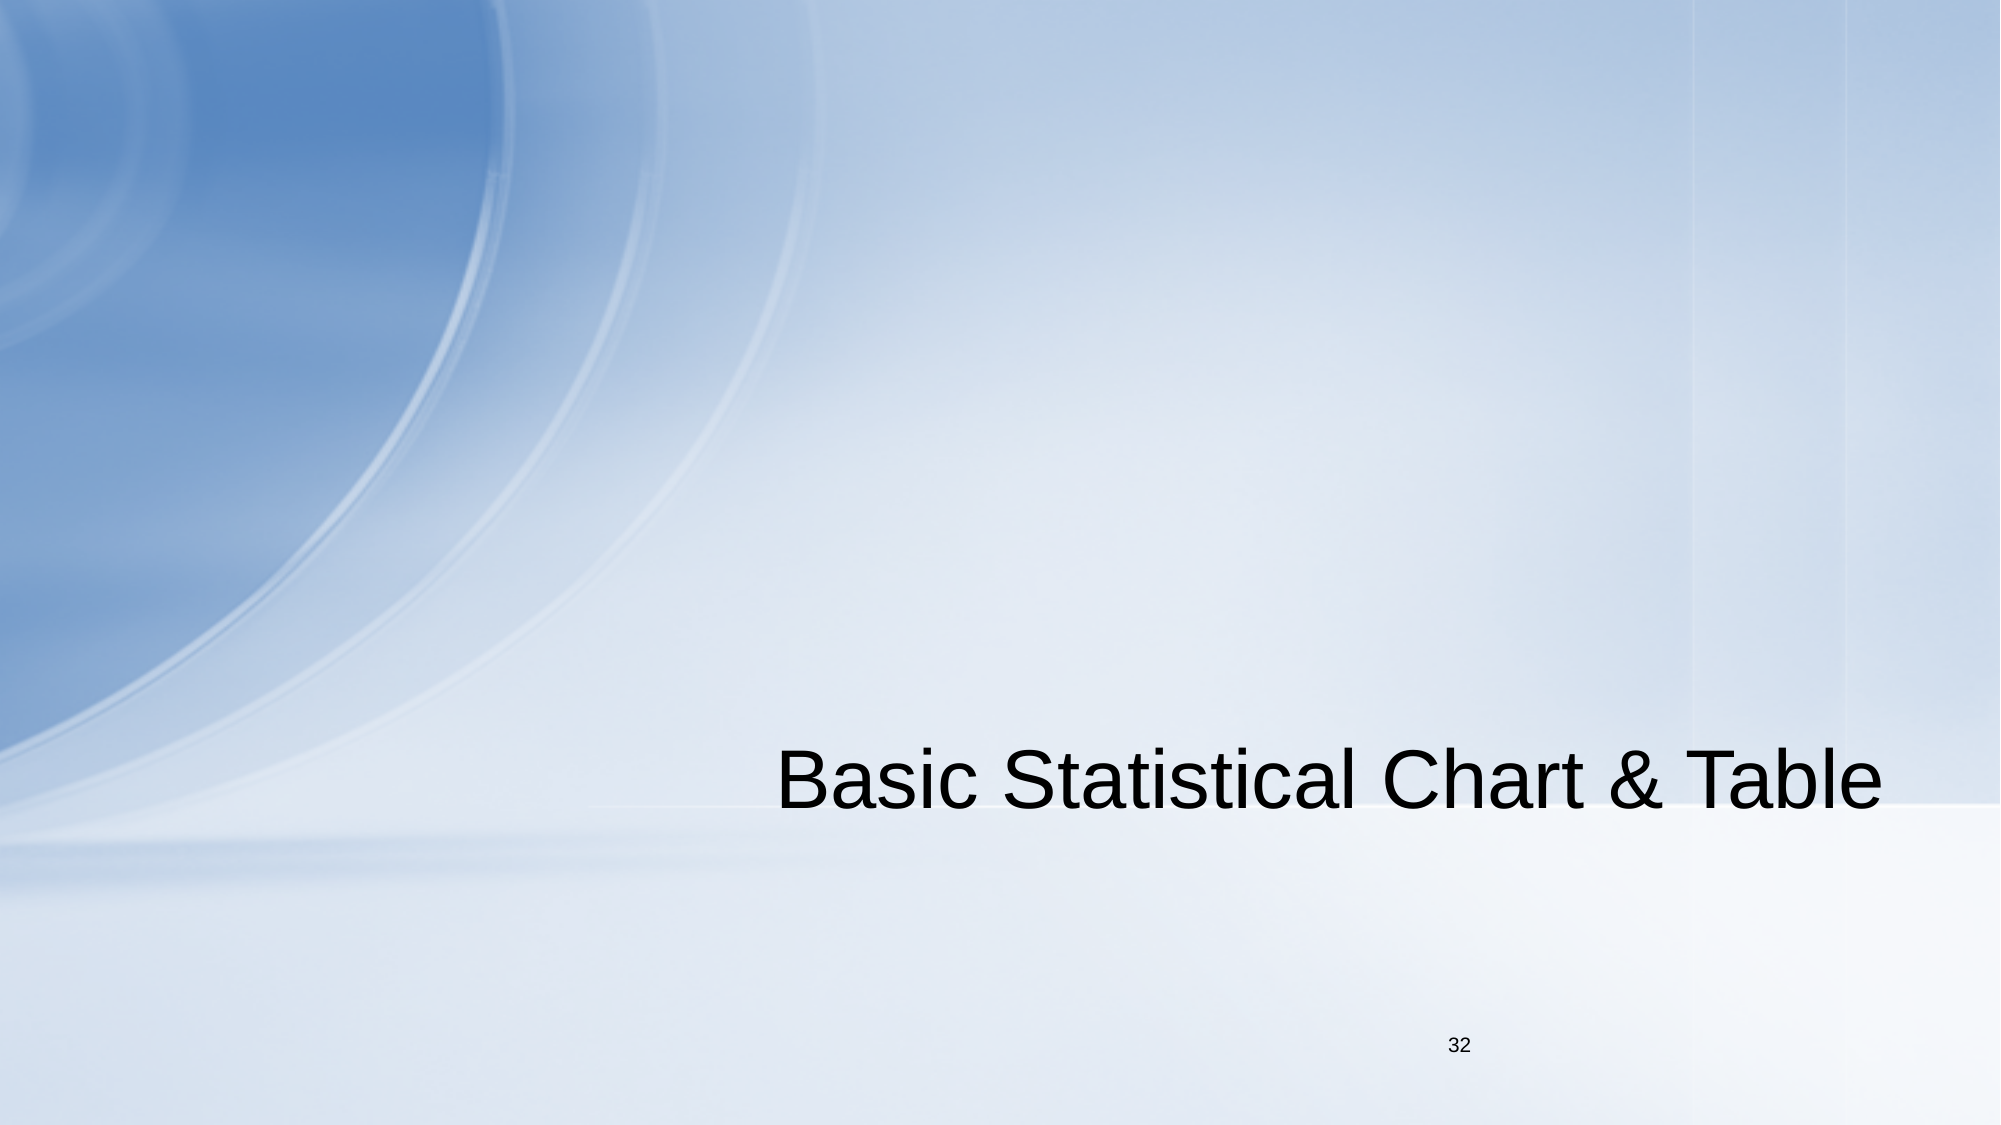

# Basic Statistical Chart & Table

32